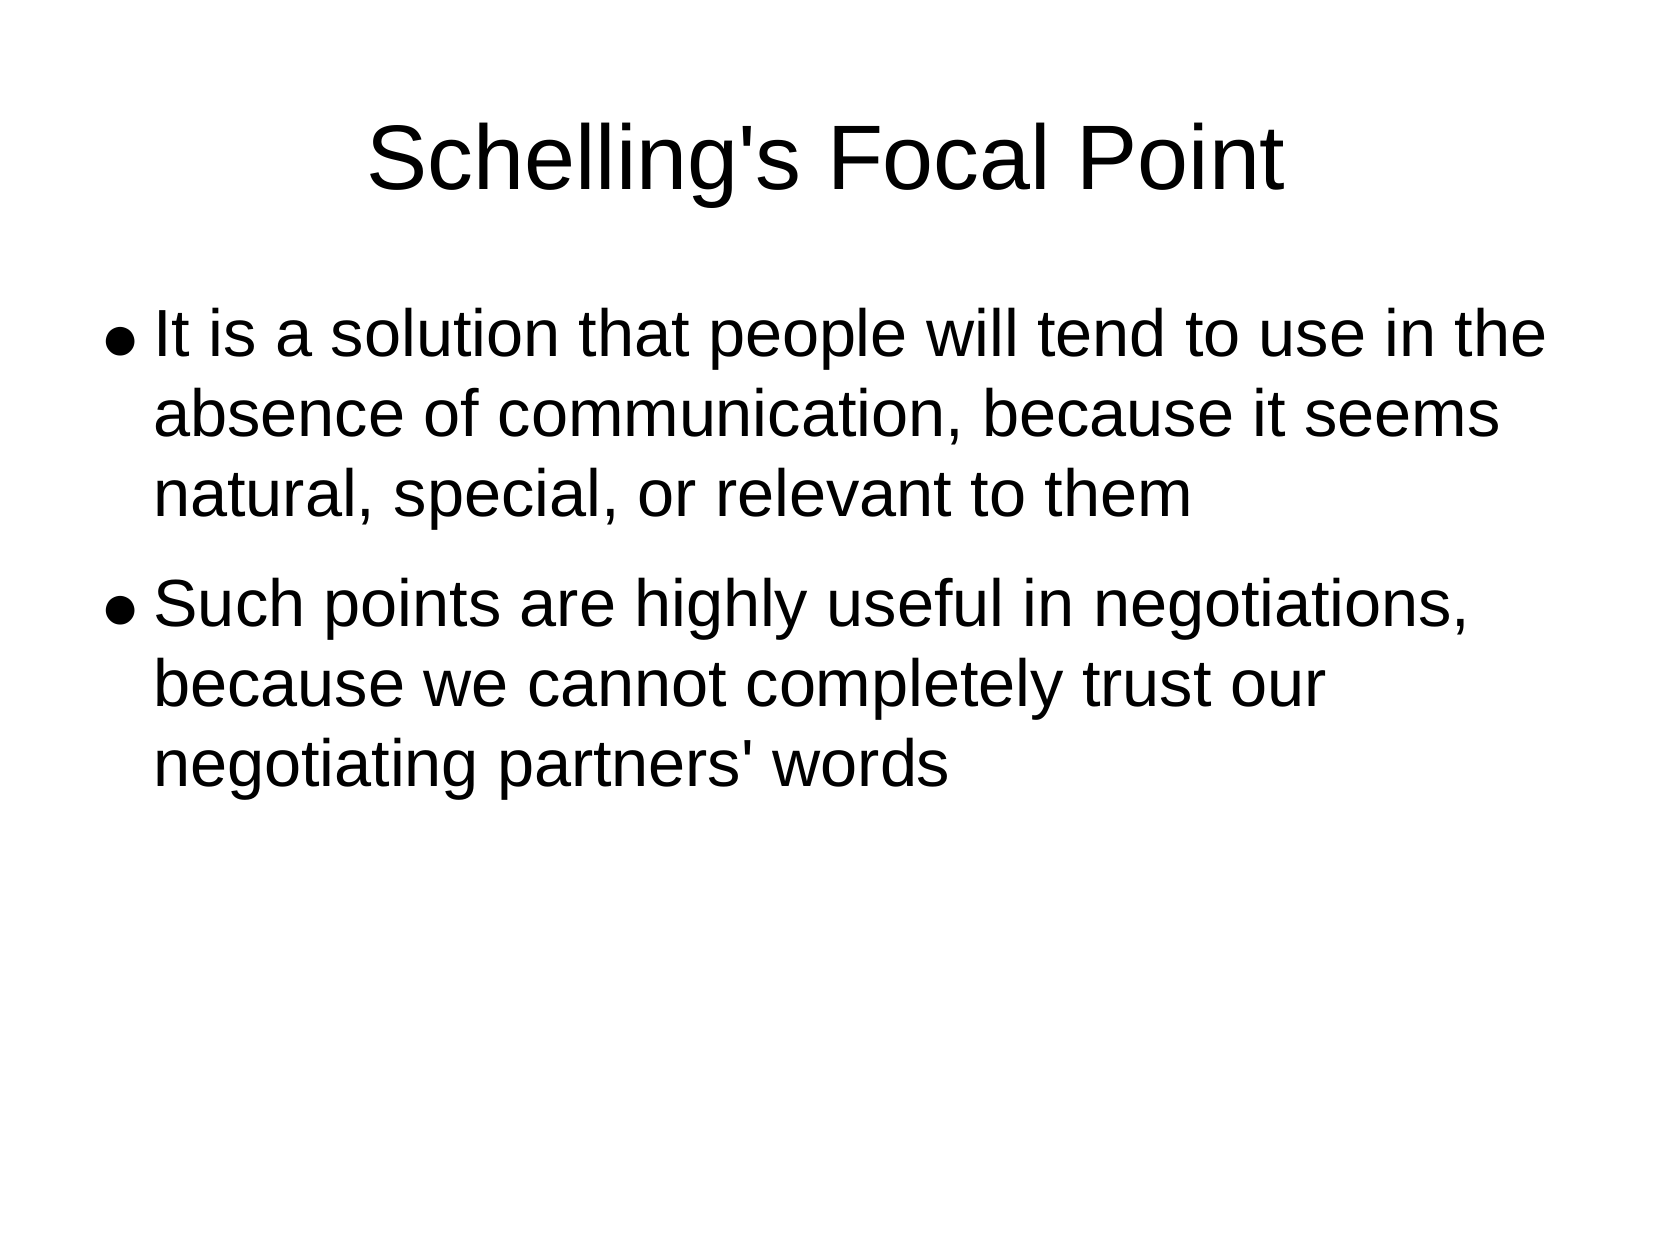

Schelling's Focal Point
It is a solution that people will tend to use in the absence of communication, because it seems natural, special, or relevant to them
Such points are highly useful in negotiations, because we cannot completely trust our negotiating partners' words